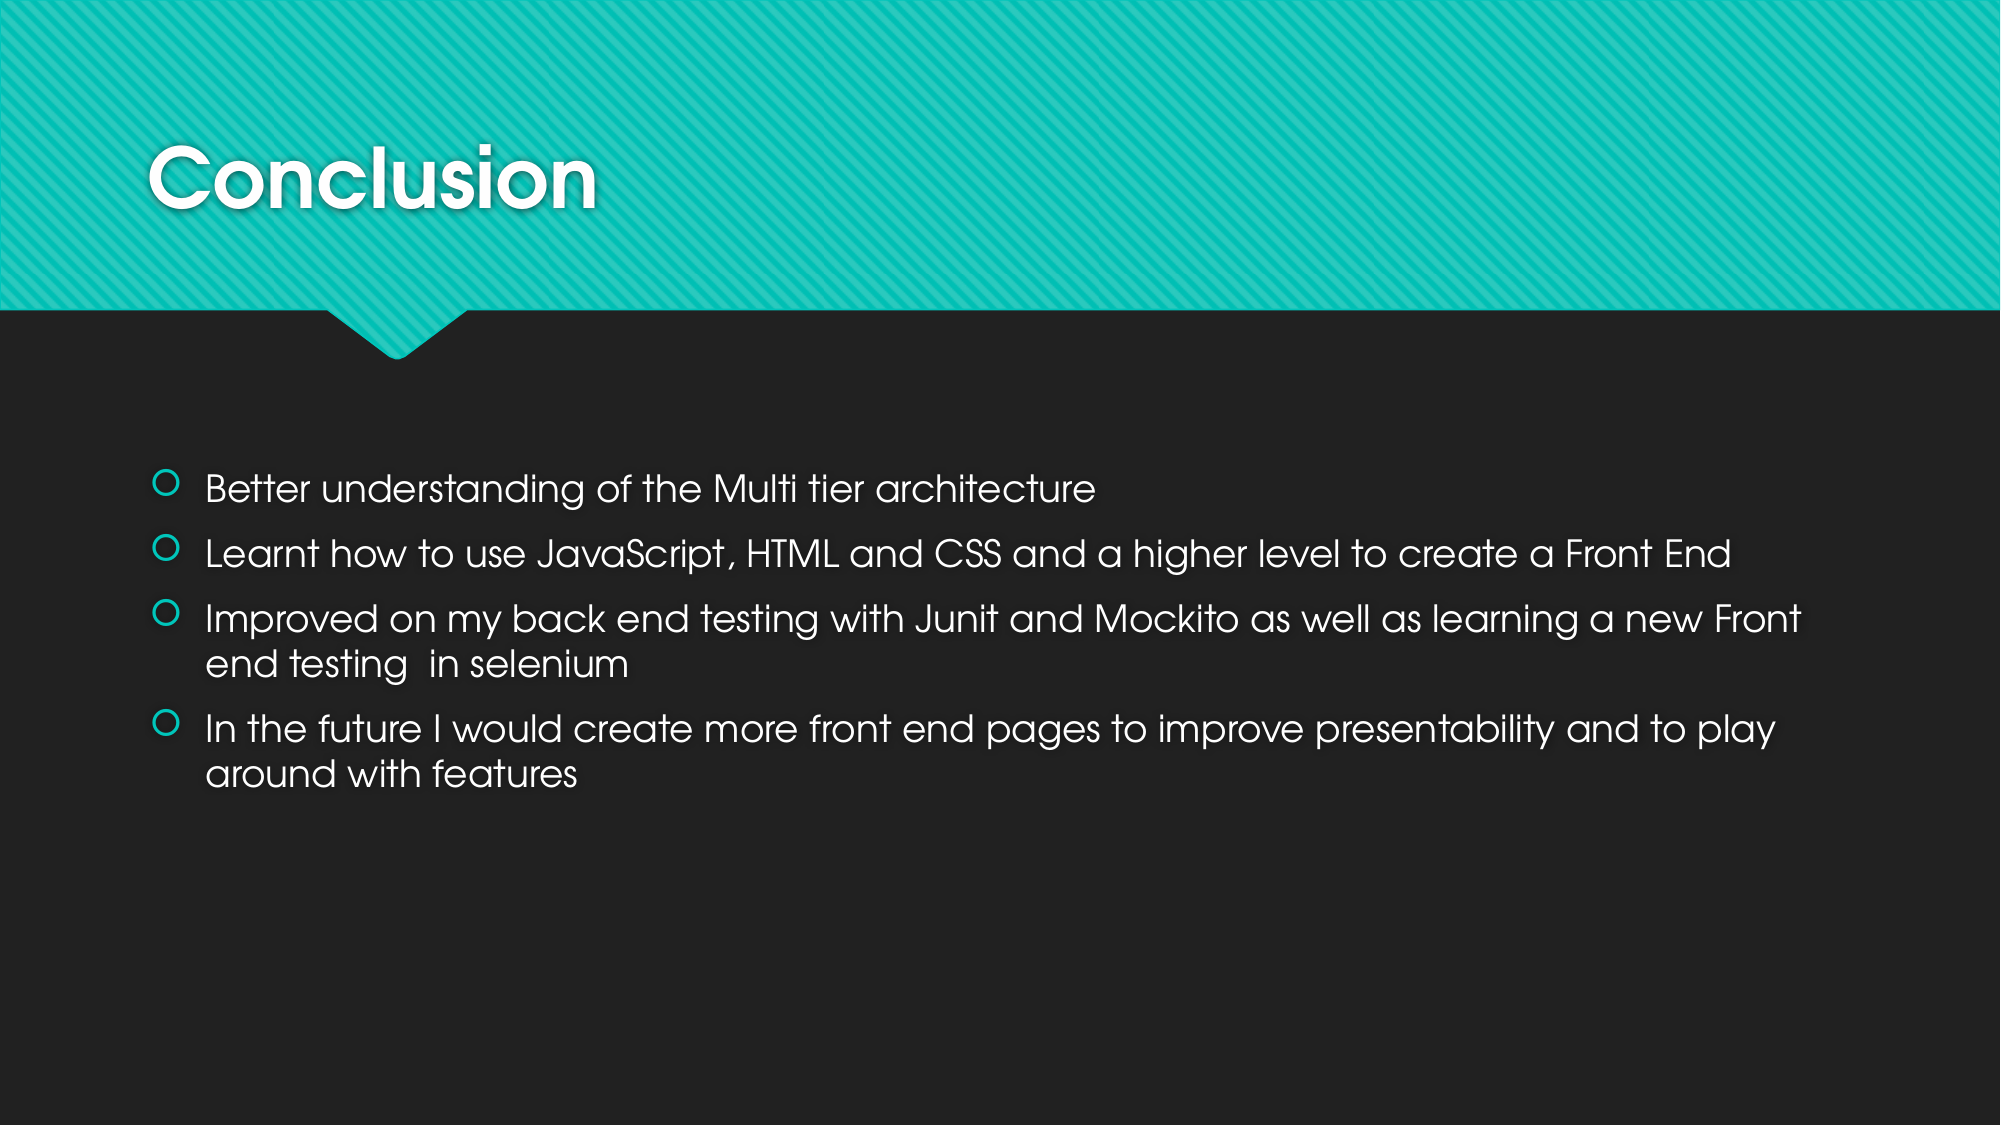

# Conclusion
Better understanding of the Multi tier architecture
Learnt how to use JavaScript, HTML and CSS and a higher level to create a Front End
Improved on my back end testing with Junit and Mockito as well as learning a new Front end testing  in selenium
In the future I would create more front end pages to improve presentability and to play around with features